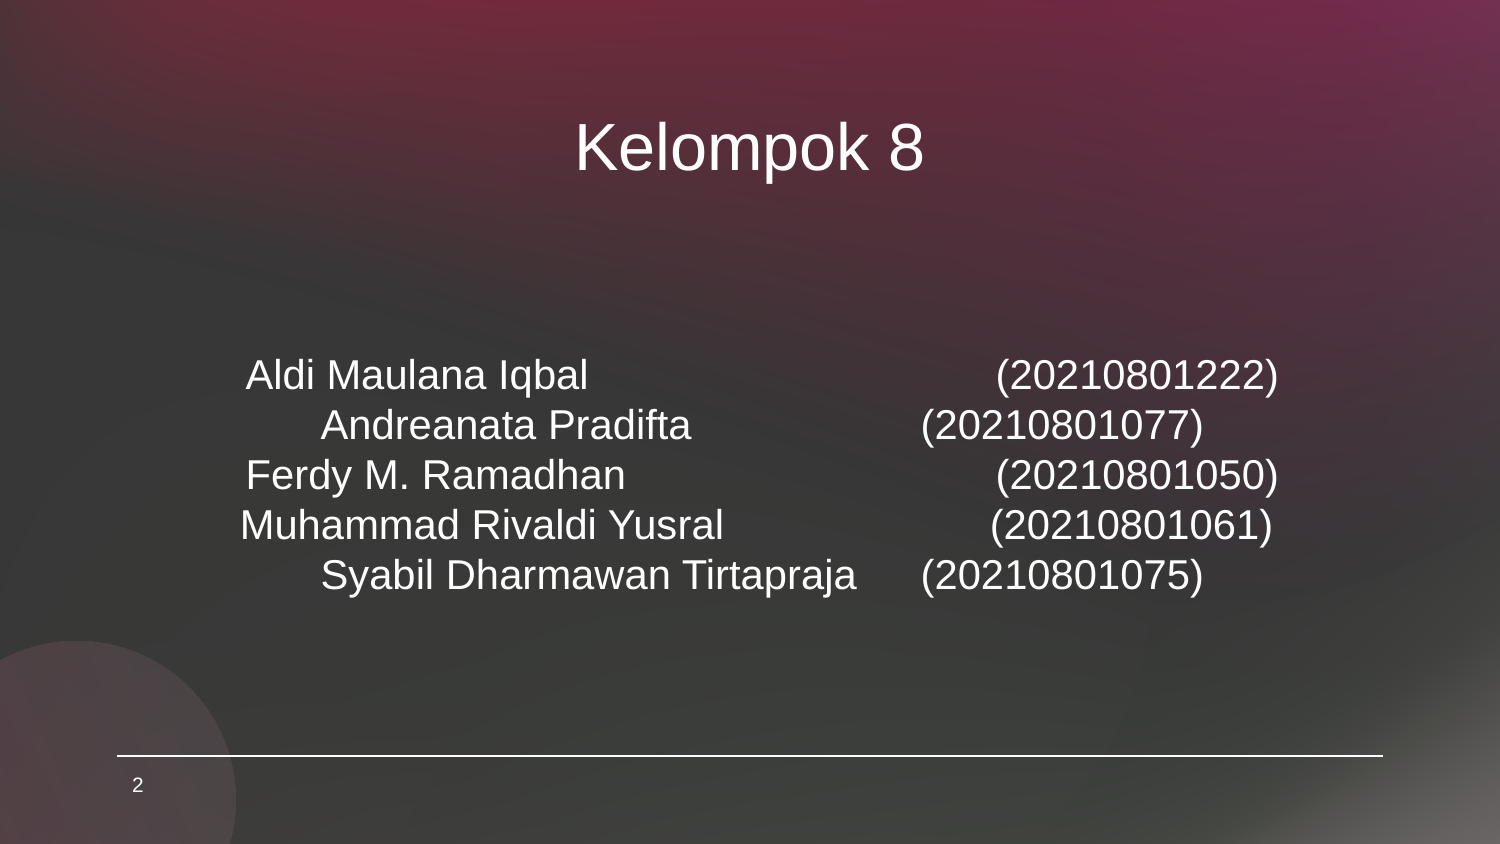

# Kelompok 8
Aldi Maulana Iqbal			(20210801222)
Andreanata Pradifta 		(20210801077)
Ferdy M. Ramadhan			(20210801050)
Muhammad Rivaldi Yusral 		(20210801061)
Syabil Dharmawan Tirtapraja 	(20210801075)
2